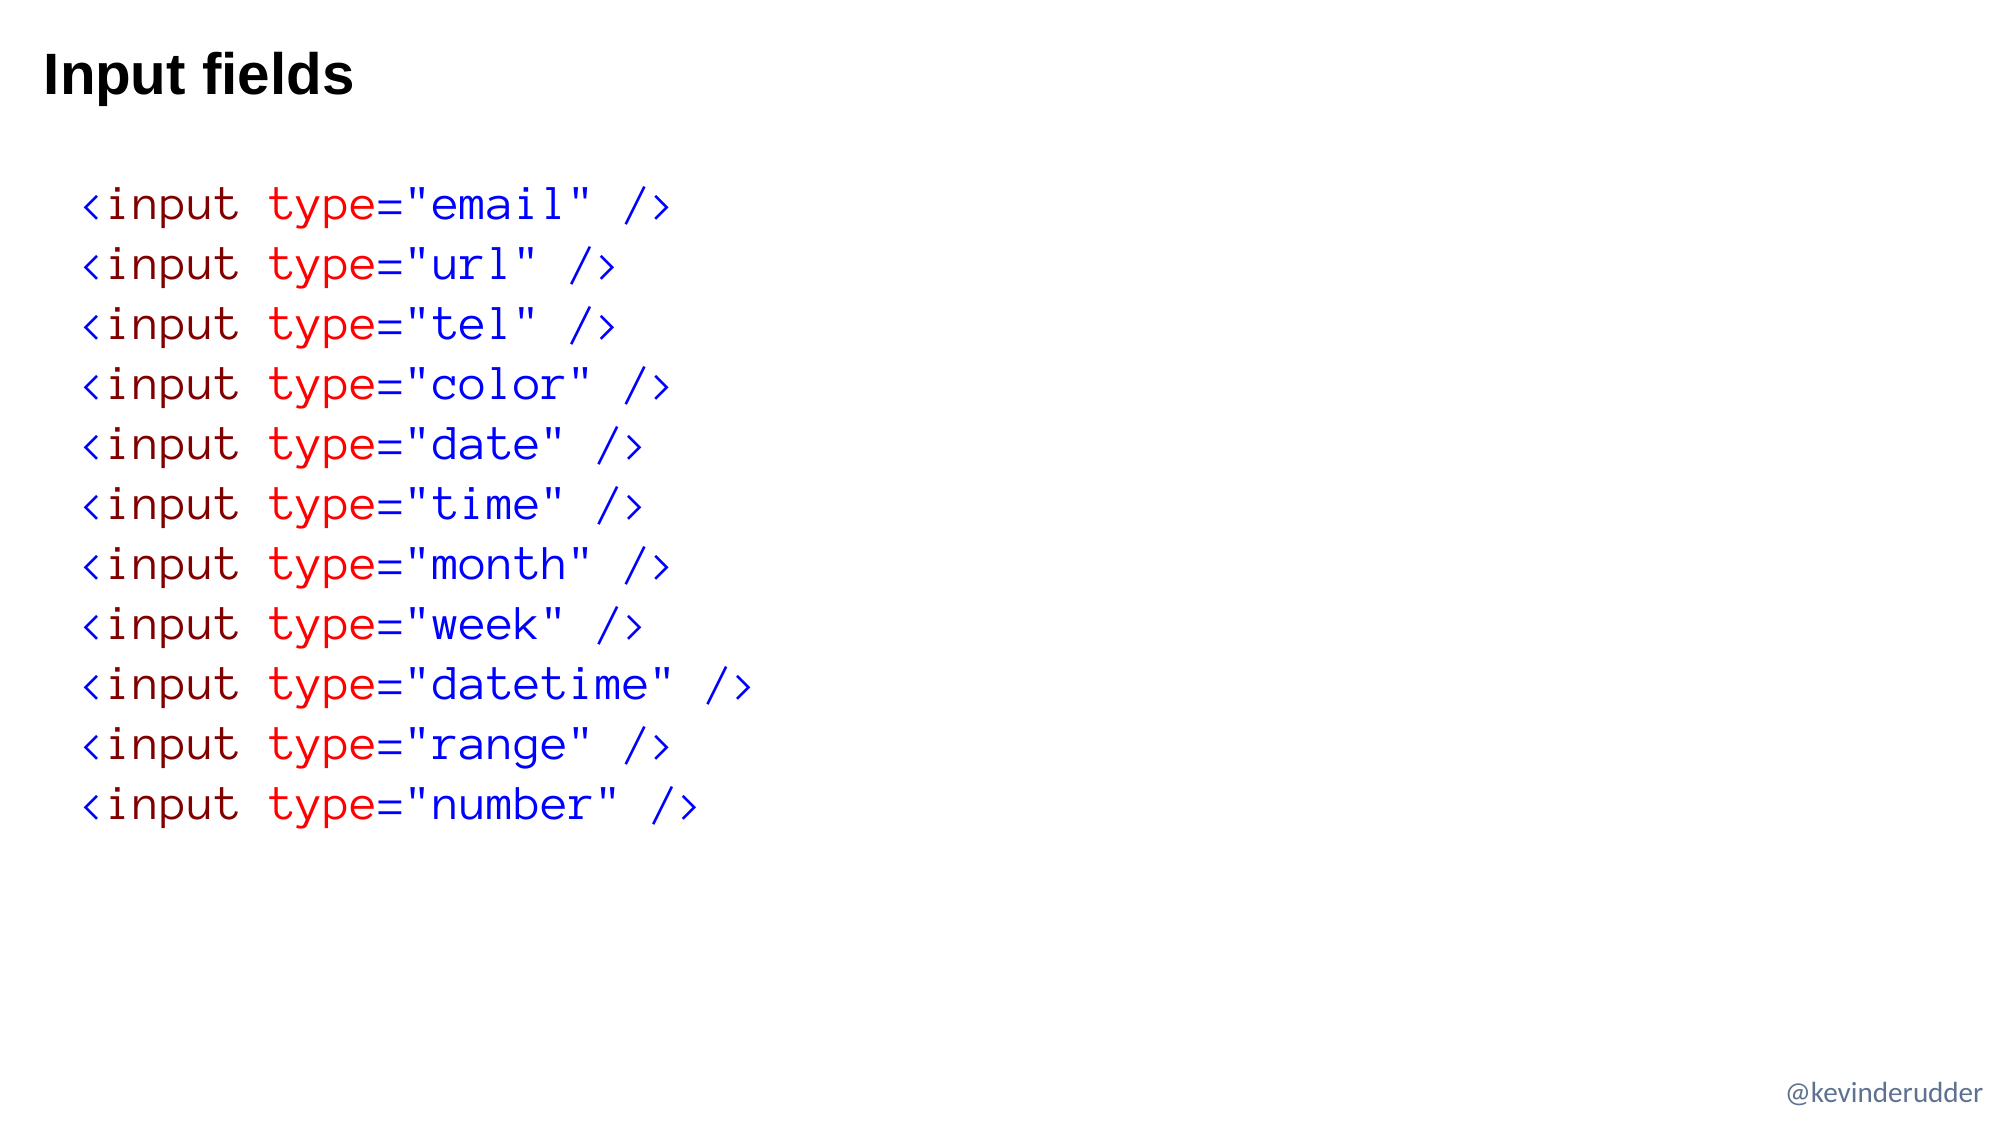

# Input fields
<input type="email" />
<input type="url" />
<input type="tel" />
<input type="color" />
<input type="date" />
<input type="time" />
<input type="month" />
<input type="week" />
<input type="datetime" />
<input type="range" />
<input type="number" />